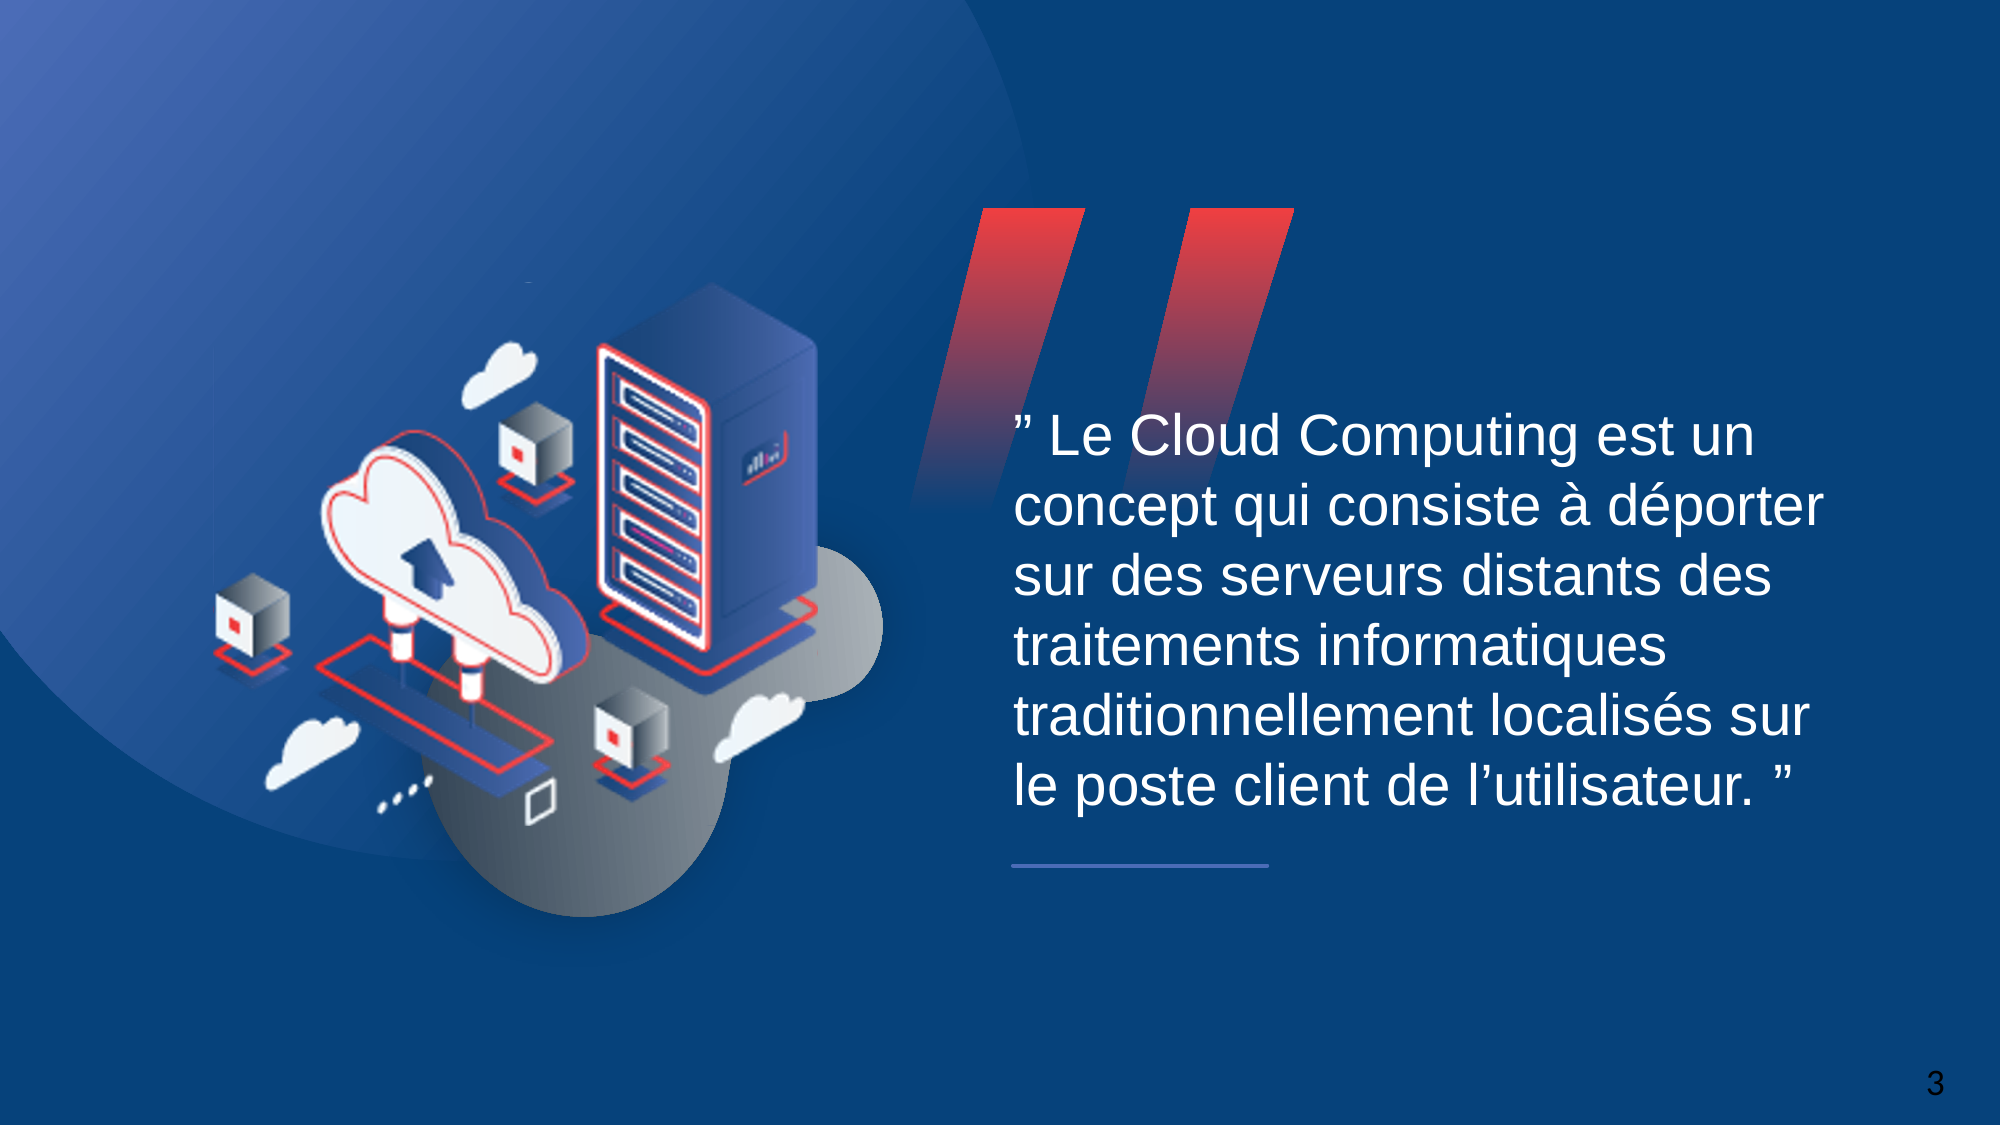

# ” Le Cloud Computing est un concept qui consiste à déporter sur des serveurs distants des traitements informatiques traditionnellement localisés sur le poste client de l’utilisateur. ”
3